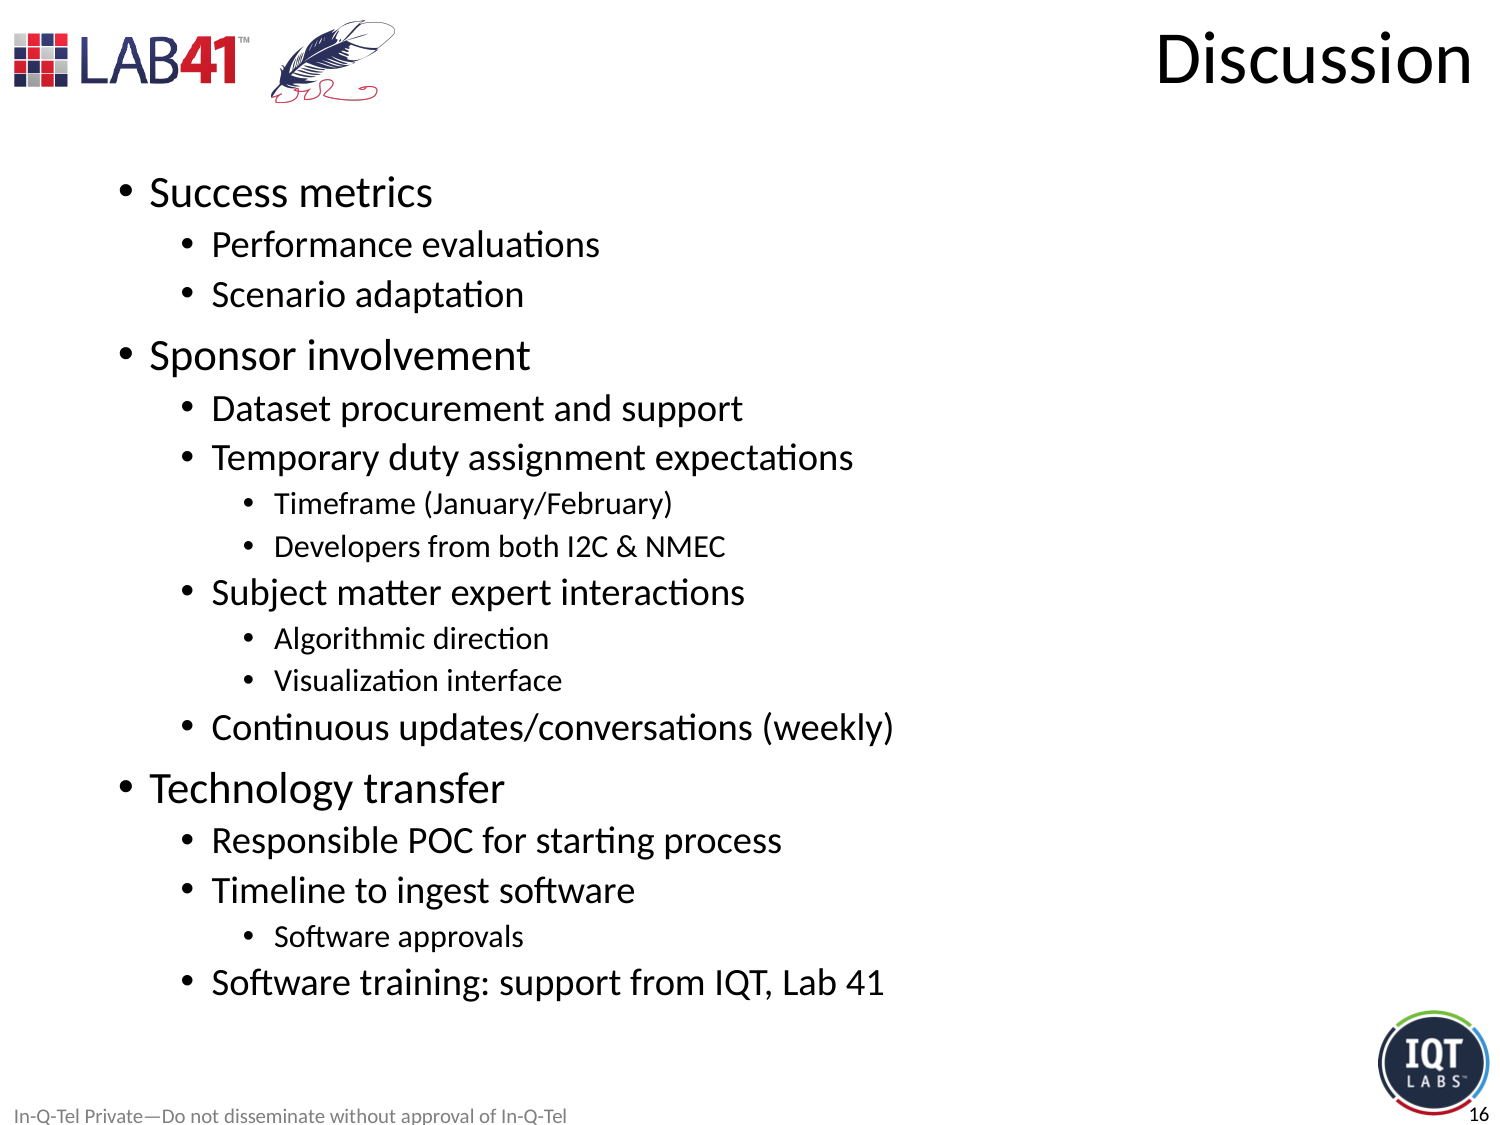

# Discussion
Success metrics
Performance evaluations
Scenario adaptation
Sponsor involvement
Dataset procurement and support
Temporary duty assignment expectations
Timeframe (January/February)
Developers from both I2C & NMEC
Subject matter expert interactions
Algorithmic direction
Visualization interface
Continuous updates/conversations (weekly)
Technology transfer
Responsible POC for starting process
Timeline to ingest software
Software approvals
Software training: support from IQT, Lab 41